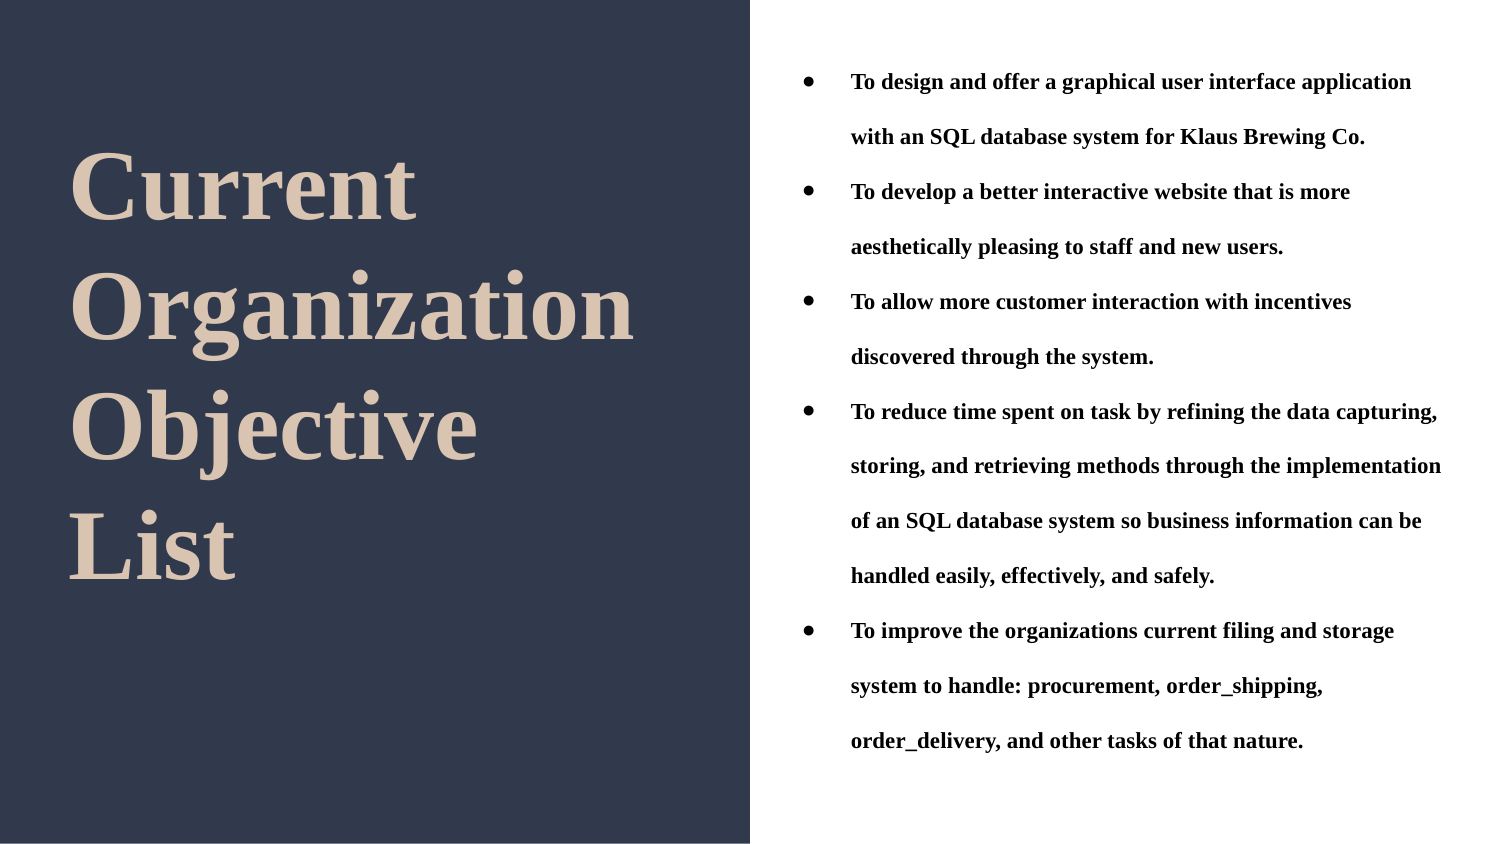

To design and offer a graphical user interface application with an SQL database system for Klaus Brewing Co.
To develop a better interactive website that is more aesthetically pleasing to staff and new users.
To allow more customer interaction with incentives discovered through the system.
To reduce time spent on task by refining the data capturing, storing, and retrieving methods through the implementation of an SQL database system so business information can be handled easily, effectively, and safely.
To improve the organizations current filing and storage system to handle: procurement, order_shipping, order_delivery, and other tasks of that nature.

# Current Organization Objective List